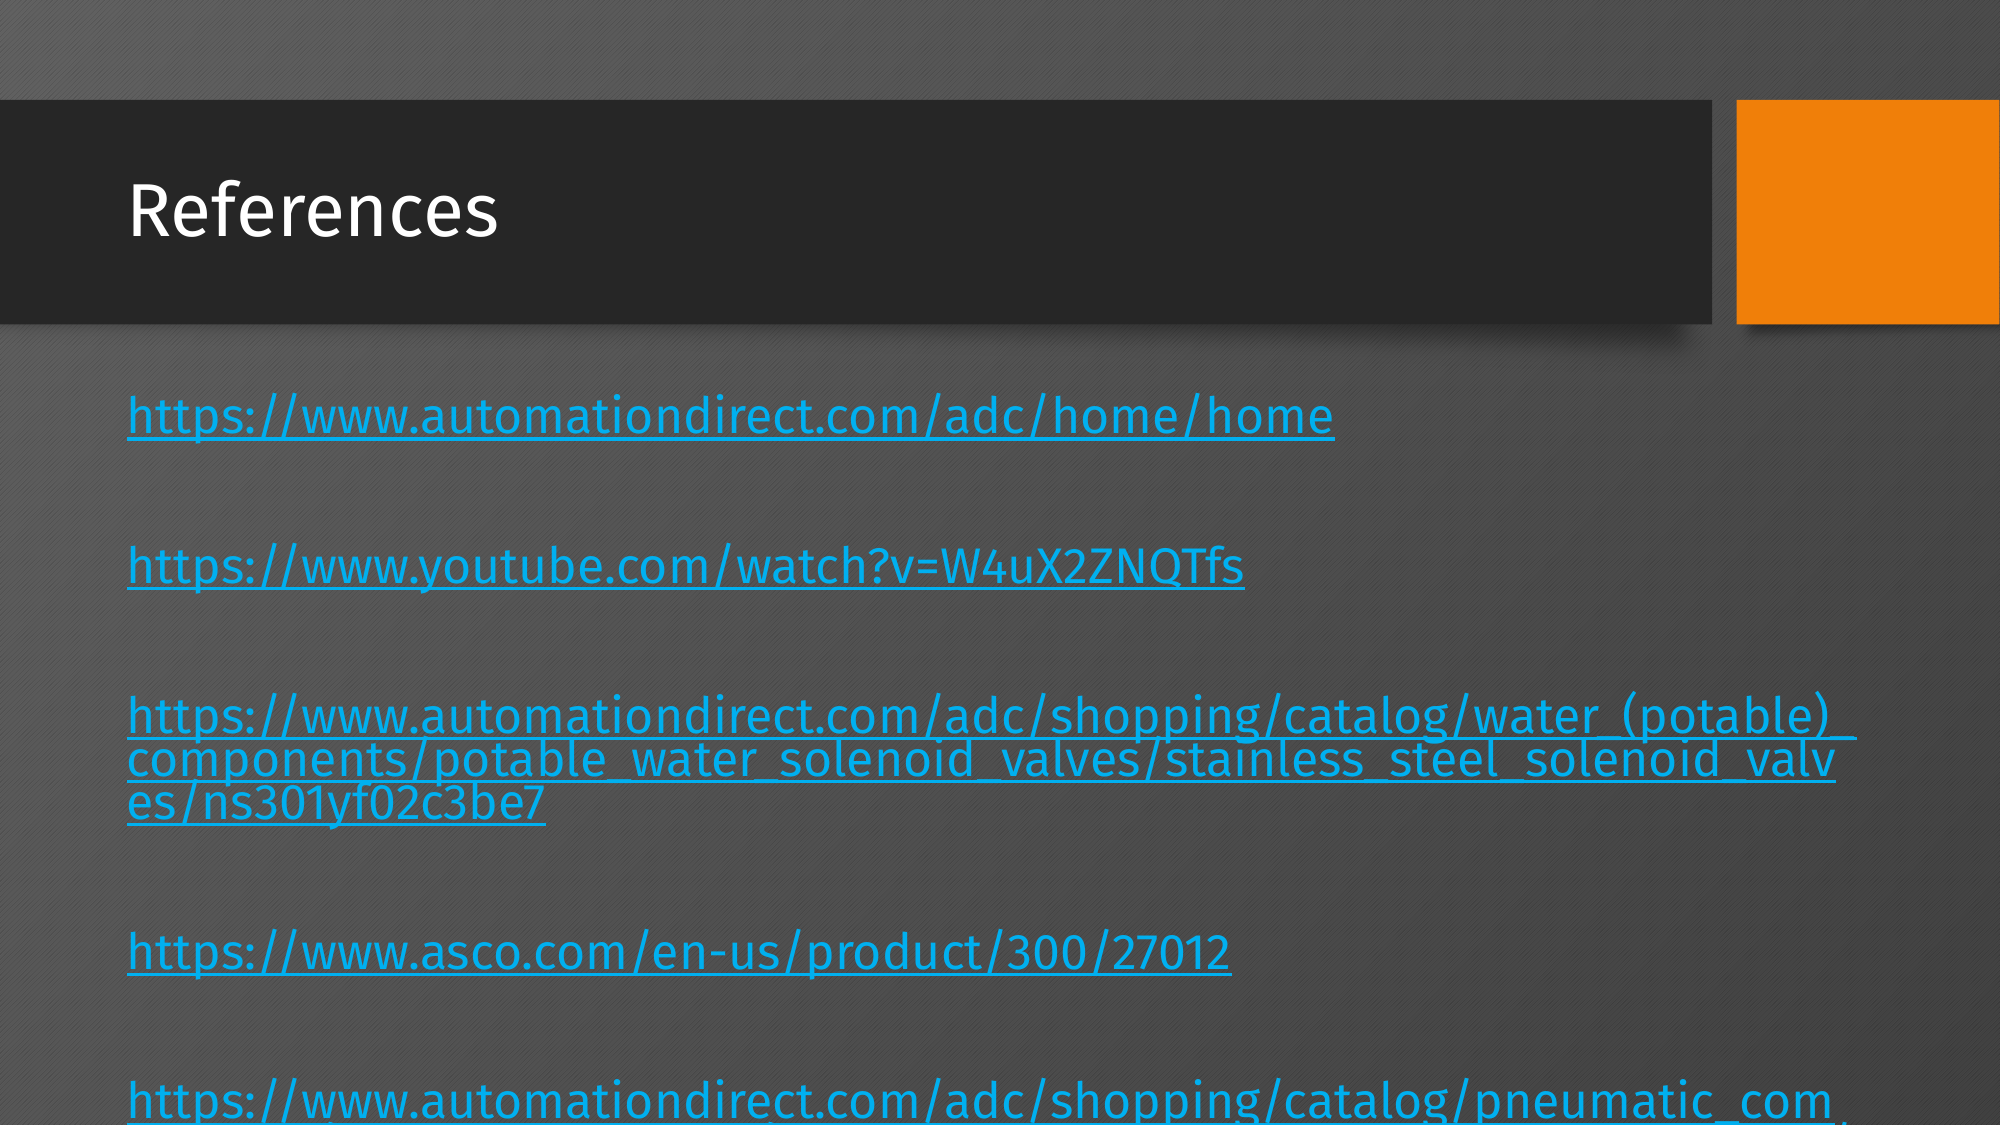

# References
https://www.automationdirect.com/adc/home/home

https://www.youtube.com/watch?v=W4uX2ZNQTfs

https://www.automationdirect.com/adc/shopping/catalog/water_(potable)_components/potable_water_solenoid_valves/stainless_steel_solenoid_valves/ns301yf02c3be7

https://www.asco.com/en-us/product/300/27012

https://www.automationdirect.com/adc/shopping/catalog/pneumatic_components/manual_air_valves/pneumatic_pushbutton_valves_and_operators/ecp3102